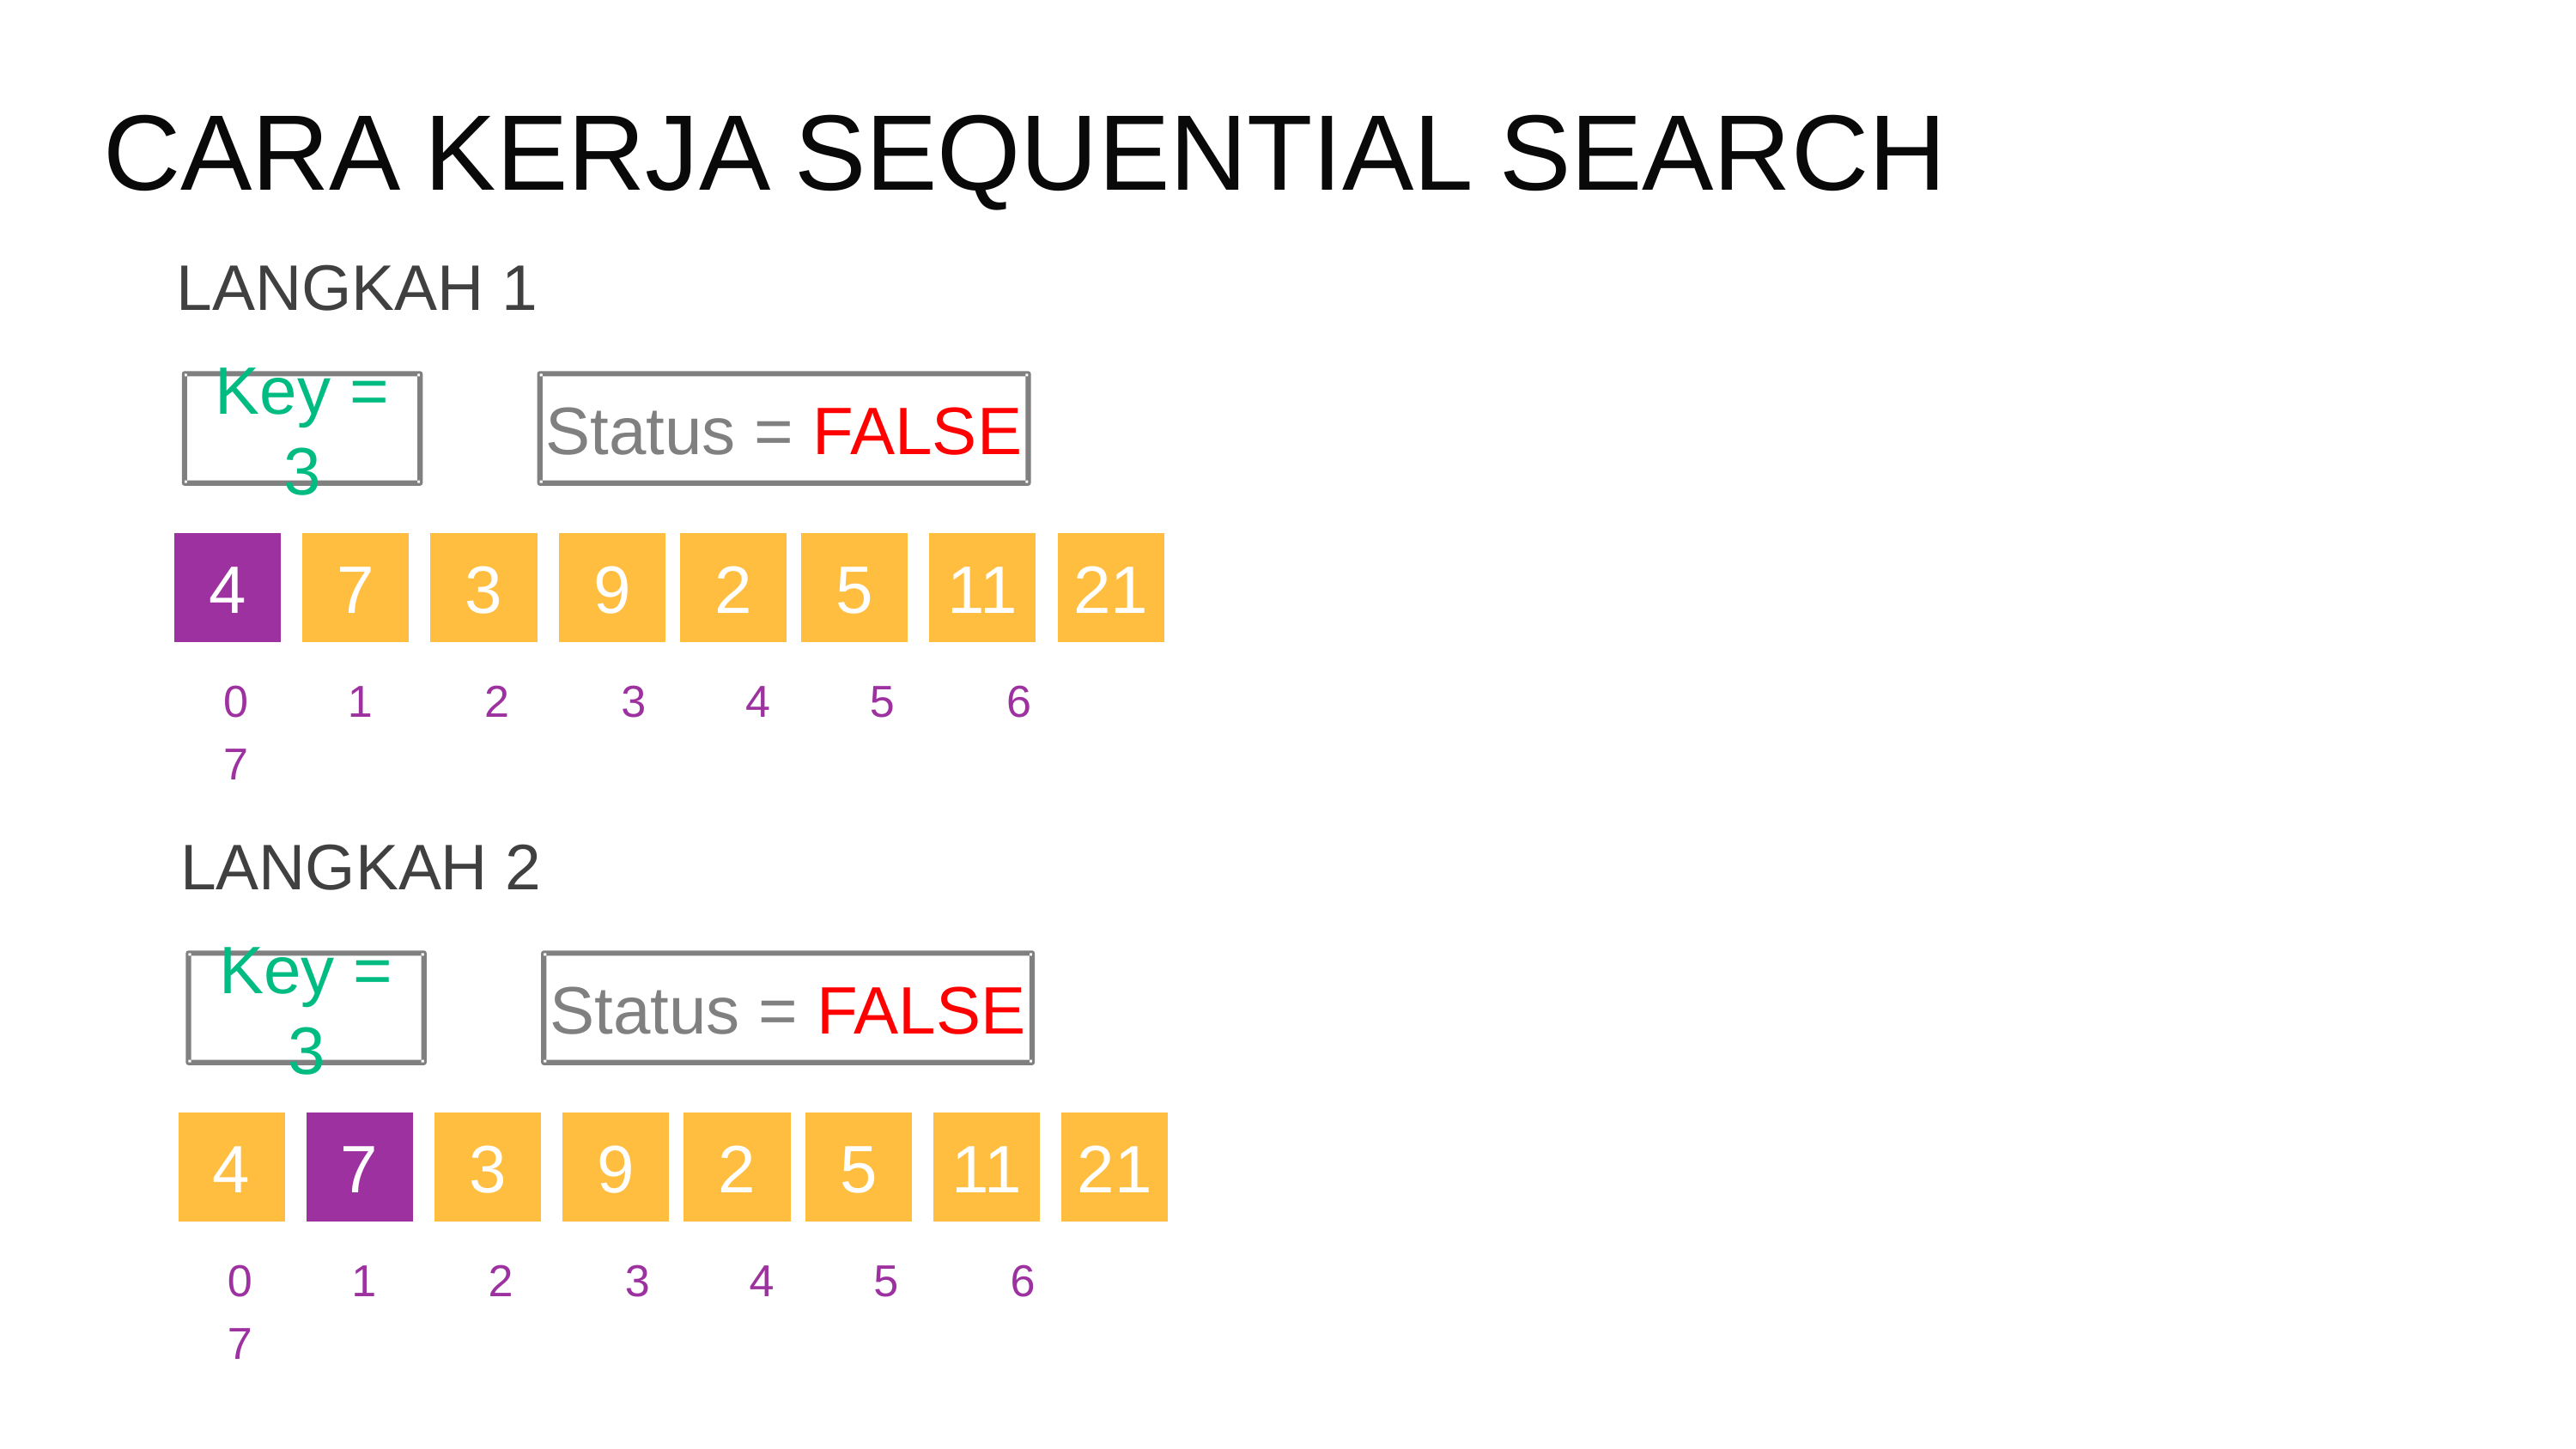

CARA KERJA SEQUENTIAL SEARCH
LANGKAH 1

Key = 3

Status = FALSE

2

21

4

7

3

9

5

11
0        1         2         3        4        5         6         7

LANGKAH 2

Key = 3

Status = FALSE

2

21

4

7

3

9

5

11
0        1         2         3        4        5         6         7